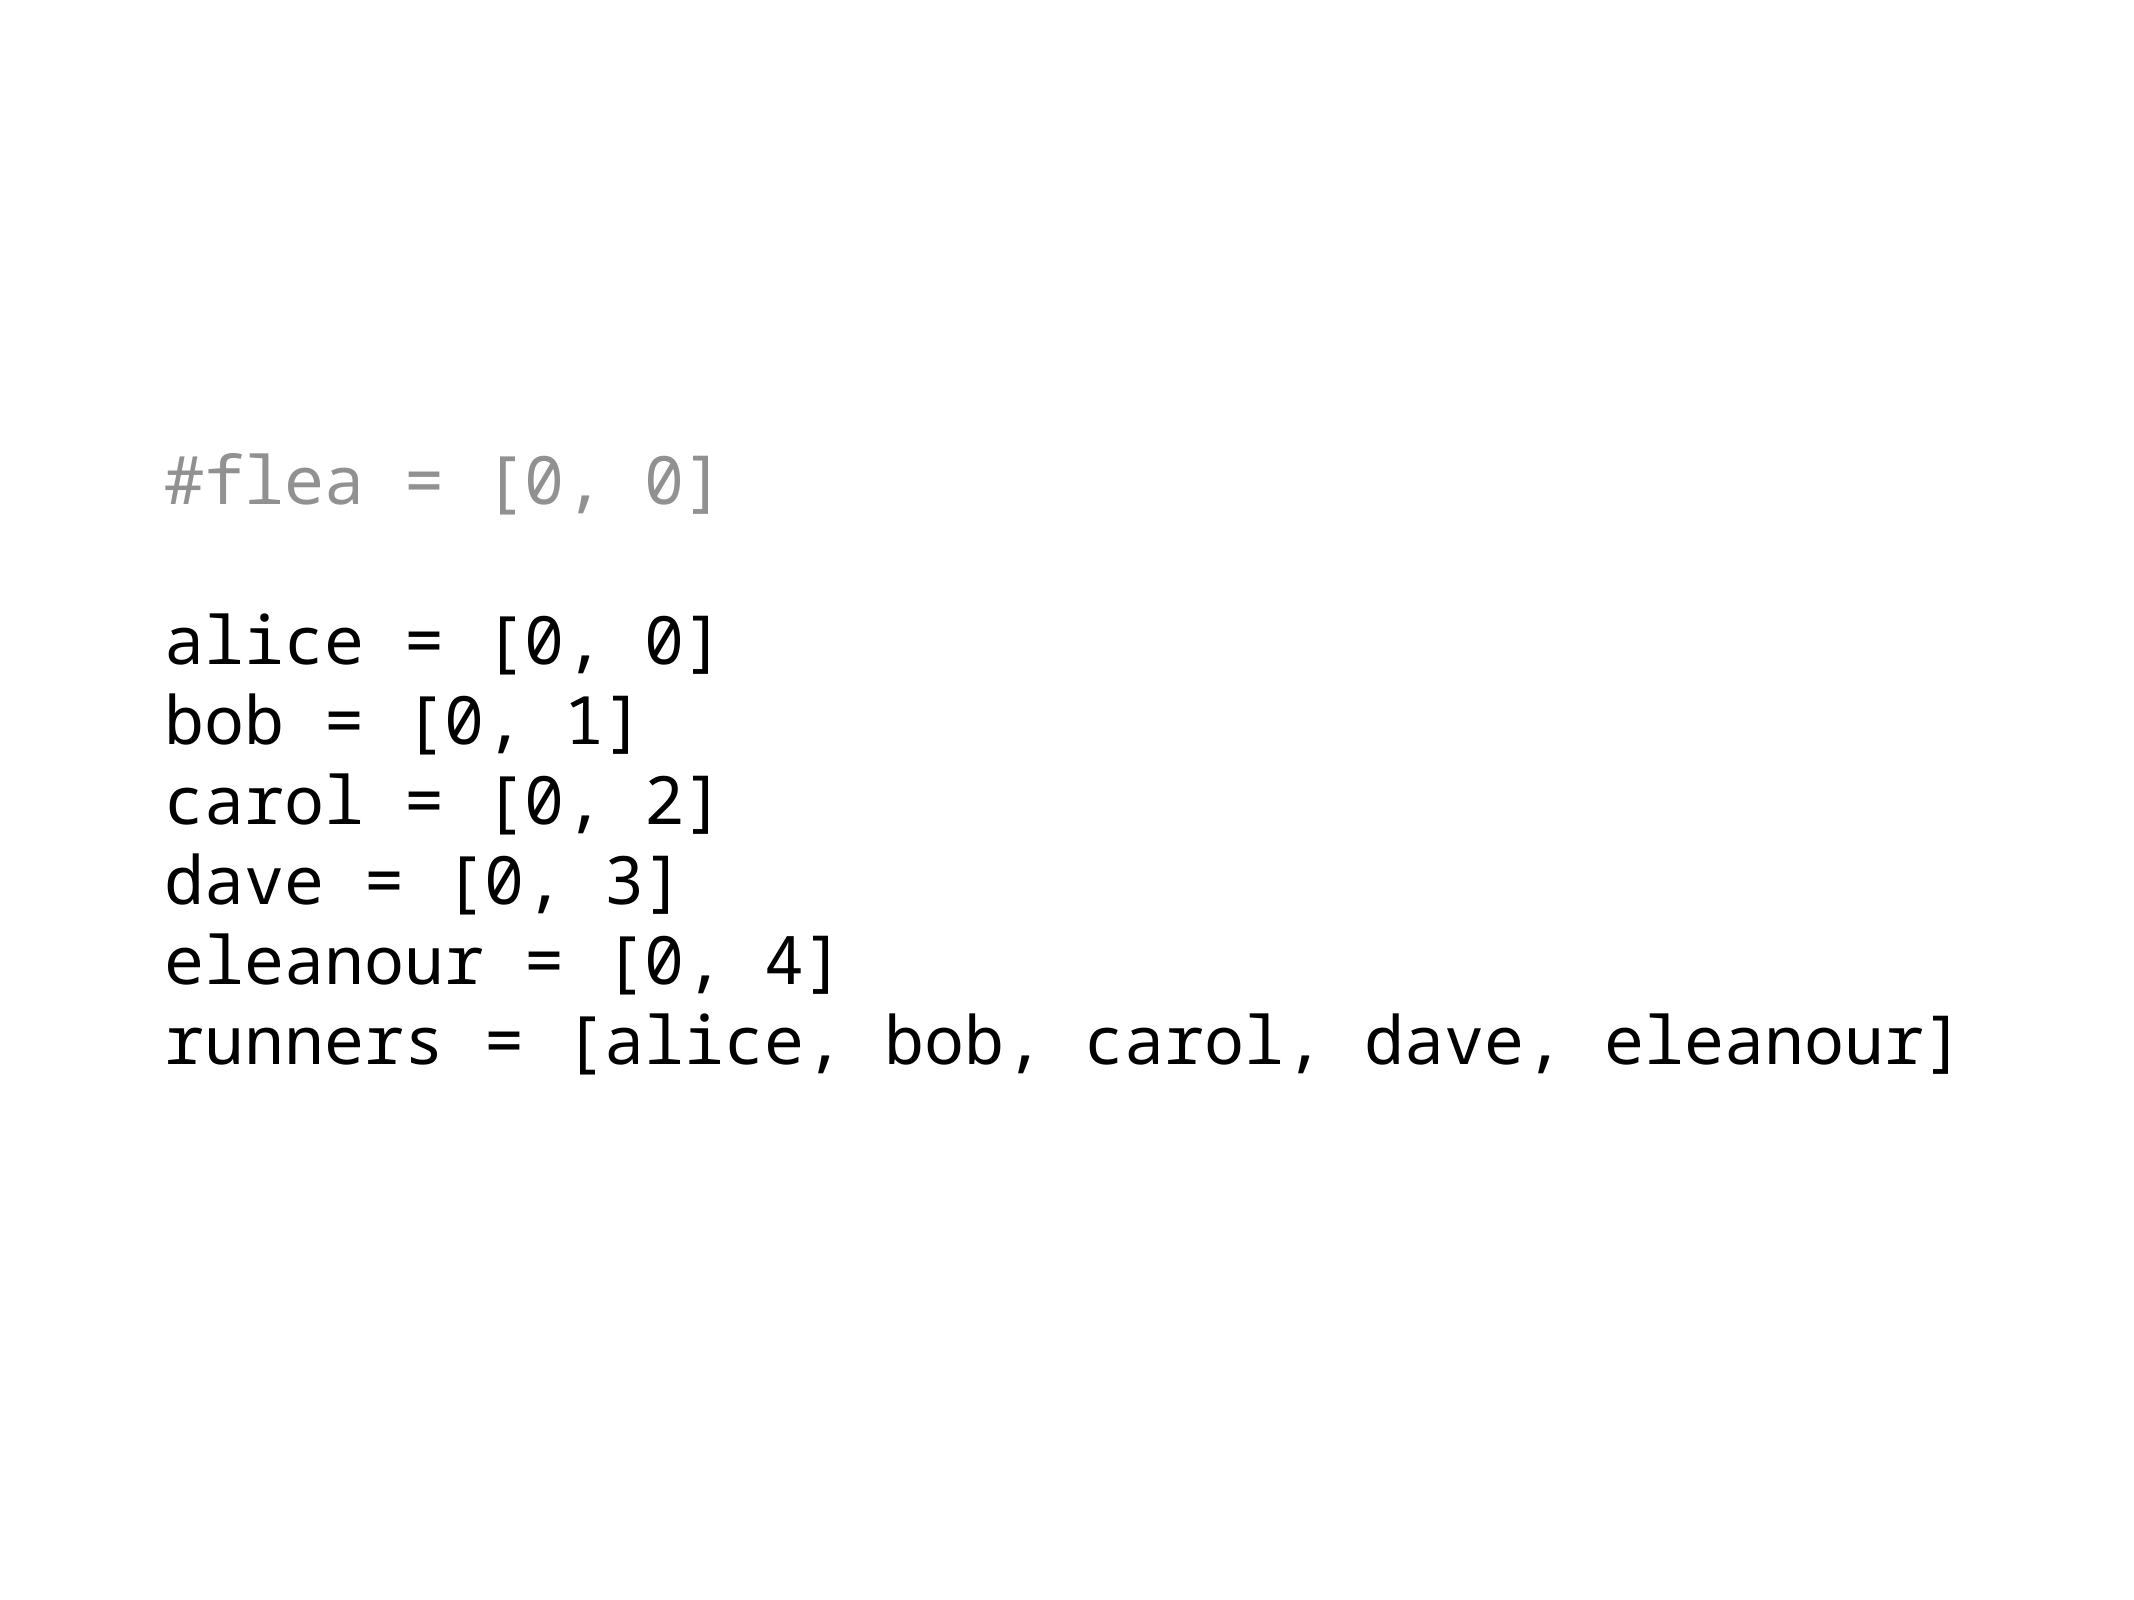

#flea = [0, 0]

alice = [0, 0]
bob = [0, 1]
carol = [0, 2]
dave = [0, 3]
eleanour = [0, 4]
runners = [alice, bob, carol, dave, eleanour]